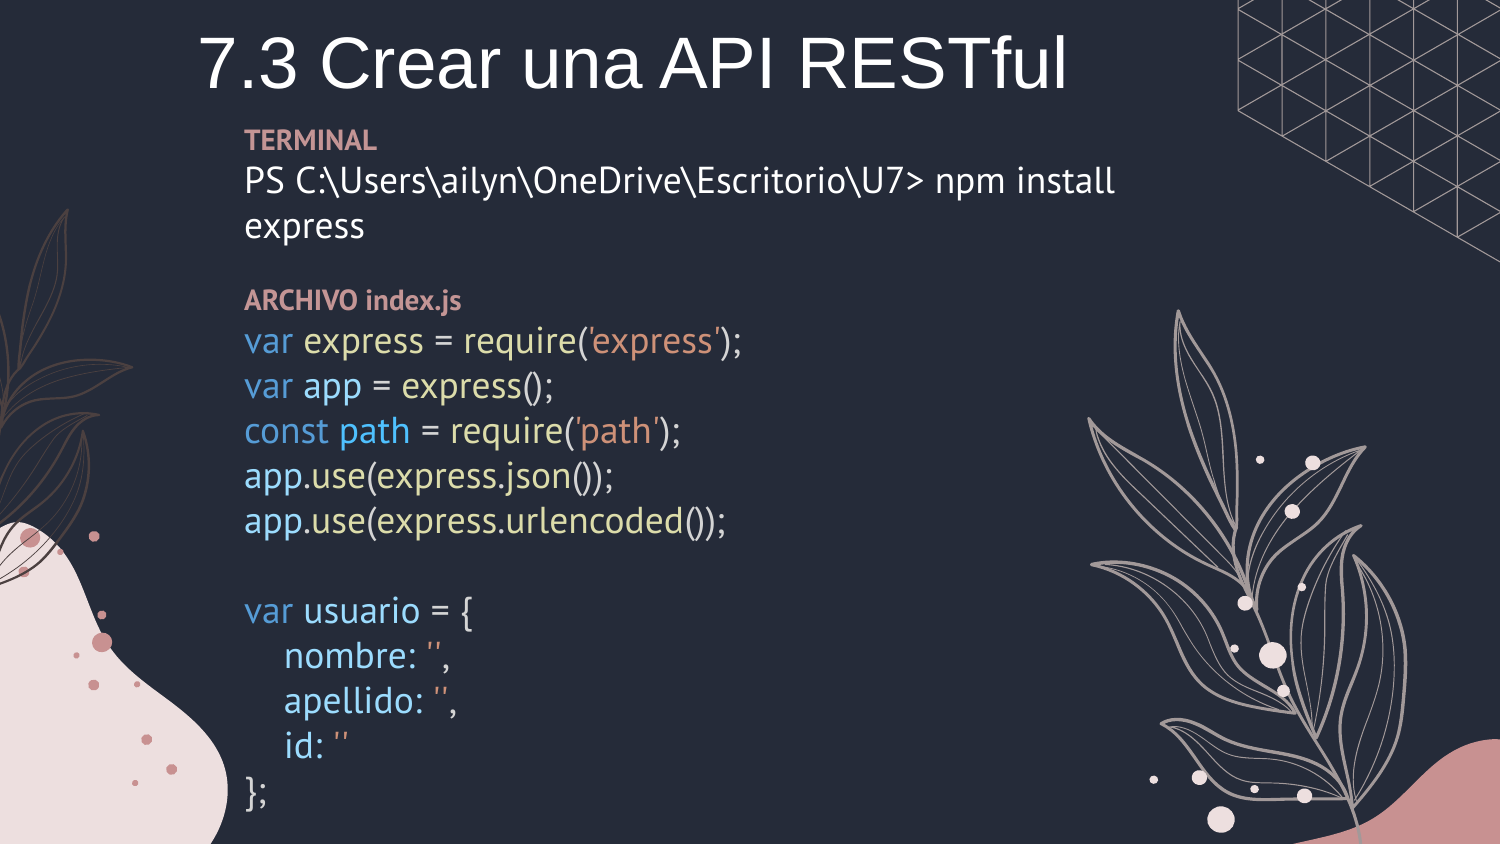

# 7.3 Crear una API RESTful
TERMINAL
PS C:\Users\ailyn\OneDrive\Escritorio\U7> npm install express

ARCHIVO index.js
var express = require('express');
var app = express();
const path = require('path');
app.use(express.json());
app.use(express.urlencoded());
var usuario = {
    nombre: '',
    apellido: '',
    id: ''
};